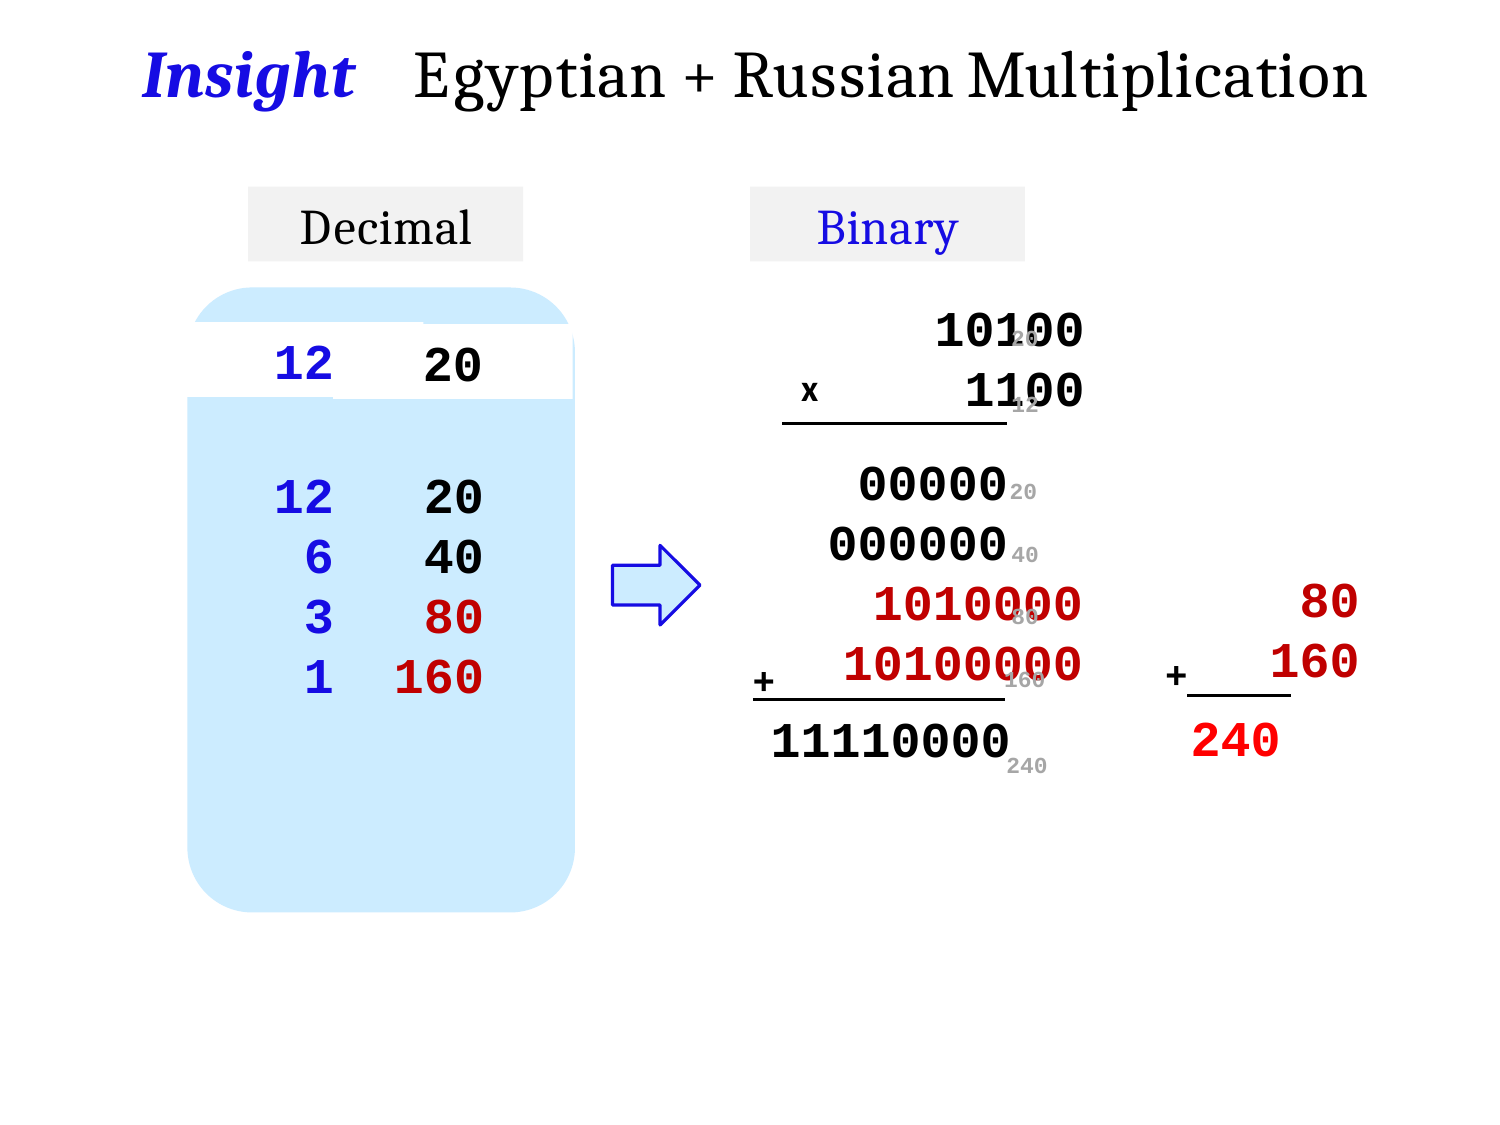

Insight    Egyptian + Russian Multiplication
Decimal
Binary

10100
   1100
20
12
20
x
12

80
160

            00000
           000000
          1010000
10100000
12   20
 6   40
 3   80
 1  160

20
40

80
+
+
160
240
11110000
240